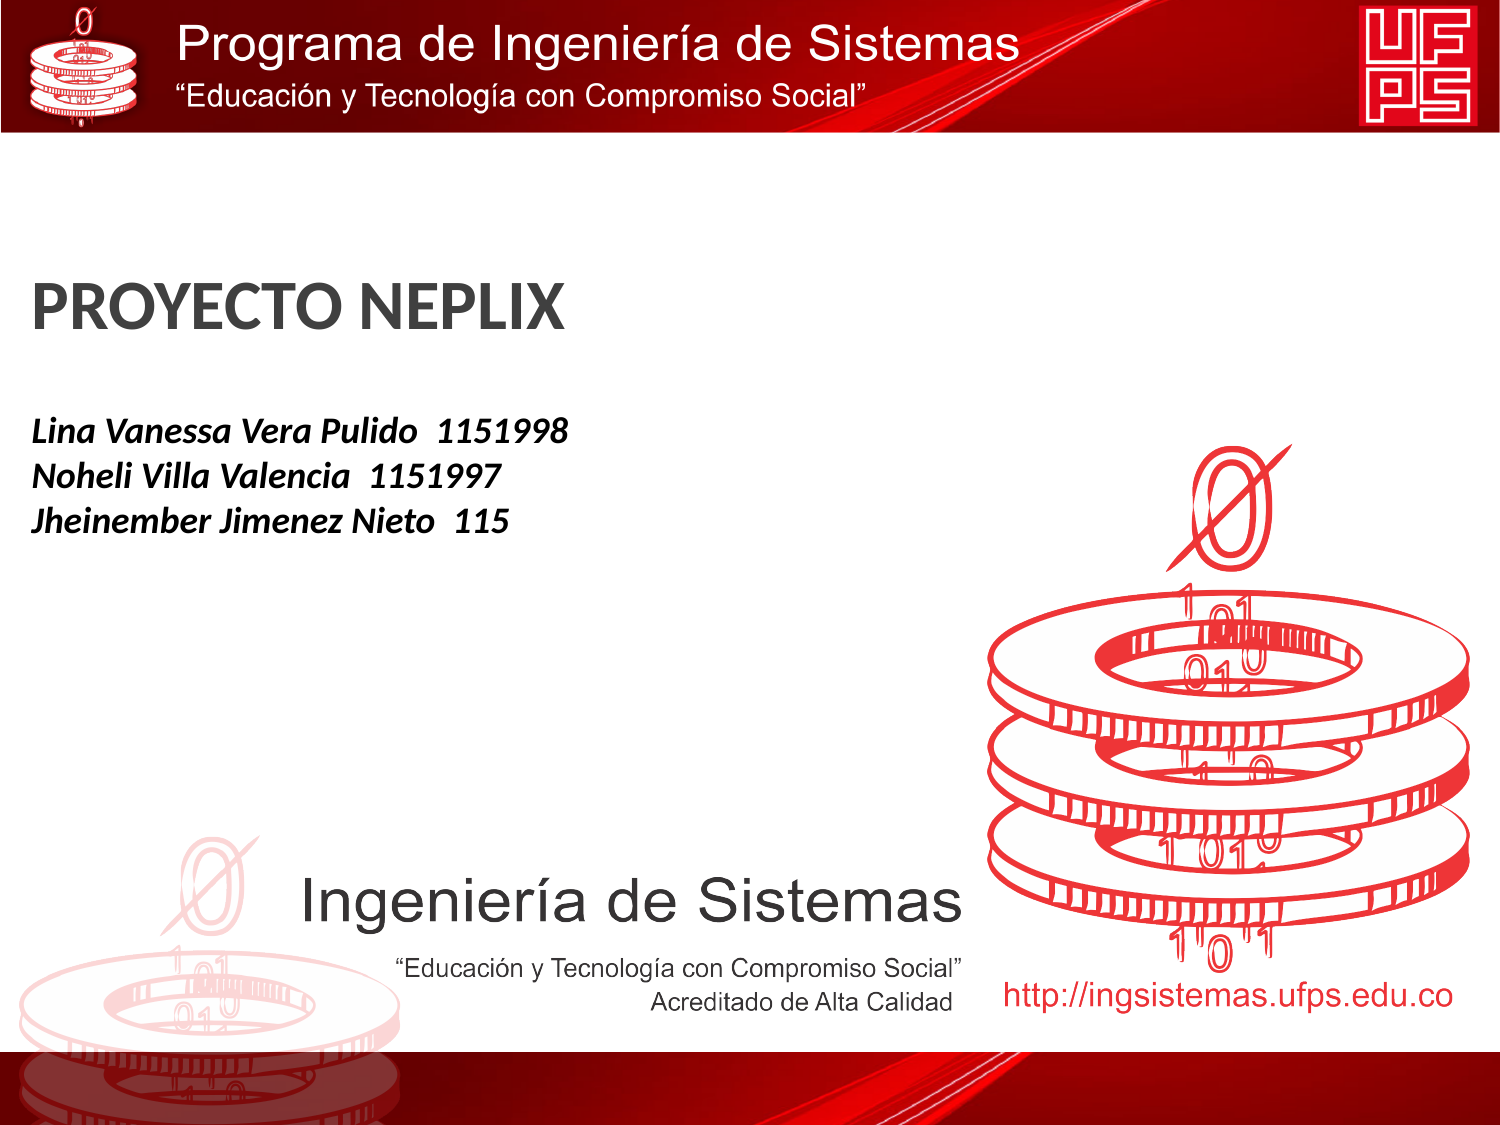

# Proyecto neplix
Lina Vanessa Vera Pulido  1151998
Noheli Villa Valencia  1151997
Jheinember Jimenez Nieto  115